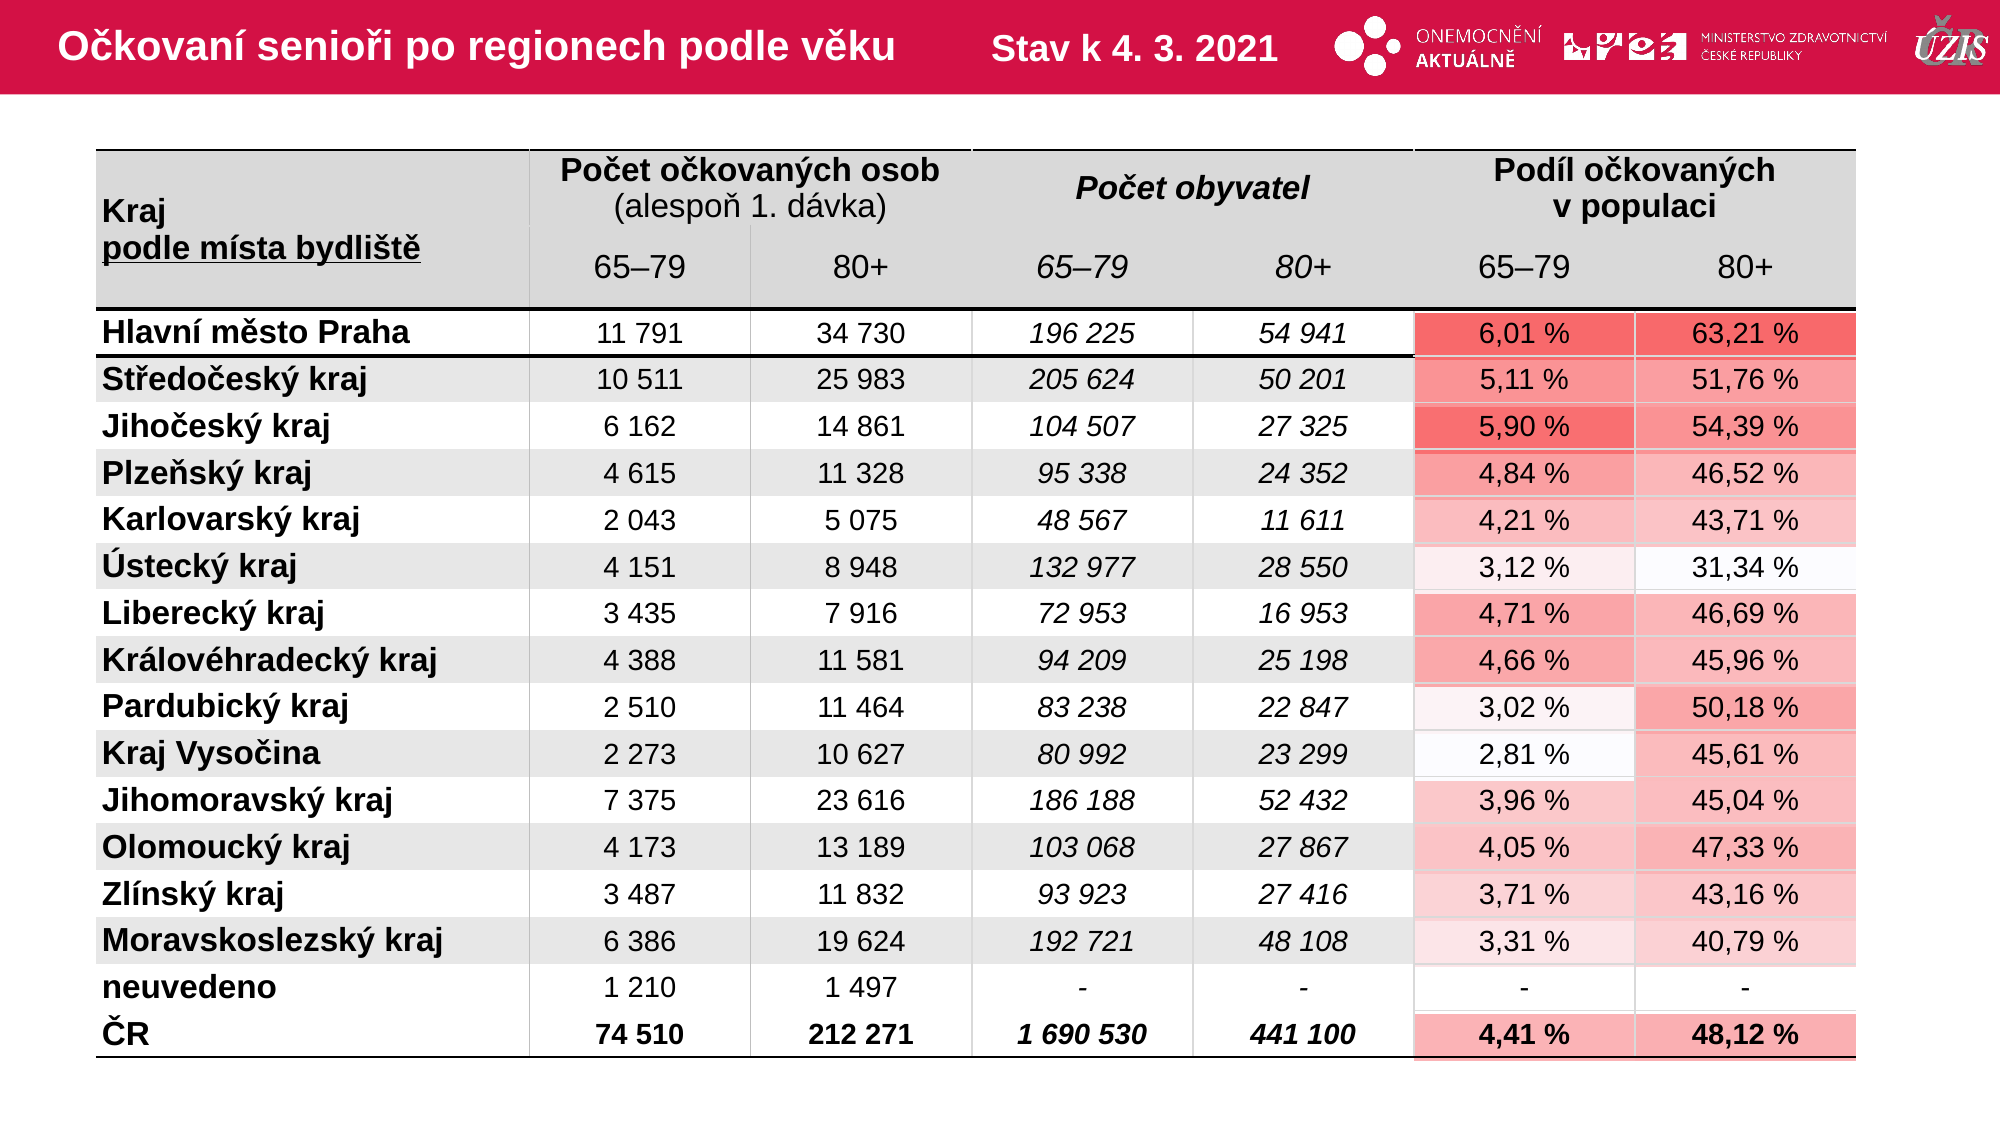

# Očkovaní senioři po regionech podle věku
Stav k 4. 3. 2021
| Kraj podle místa bydliště | Počet očkovaných osob (alespoň 1. dávka) |  | Počet obyvatel |  | Podíl očkovaných v populaci |  |
| --- | --- | --- | --- | --- | --- | --- |
|  | 65–79 | 80+ | 65–79 | 80+ | 65–79 | 80+ |
| Hlavní město Praha | 11 791 | 34 730 | 196 225 | 54 941 | 6,01 % | 63,21 % |
| Středočeský kraj | 10 511 | 25 983 | 205 624 | 50 201 | 5,11 % | 51,76 % |
| Jihočeský kraj | 6 162 | 14 861 | 104 507 | 27 325 | 5,90 % | 54,39 % |
| Plzeňský kraj | 4 615 | 11 328 | 95 338 | 24 352 | 4,84 % | 46,52 % |
| Karlovarský kraj | 2 043 | 5 075 | 48 567 | 11 611 | 4,21 % | 43,71 % |
| Ústecký kraj | 4 151 | 8 948 | 132 977 | 28 550 | 3,12 % | 31,34 % |
| Liberecký kraj | 3 435 | 7 916 | 72 953 | 16 953 | 4,71 % | 46,69 % |
| Královéhradecký kraj | 4 388 | 11 581 | 94 209 | 25 198 | 4,66 % | 45,96 % |
| Pardubický kraj | 2 510 | 11 464 | 83 238 | 22 847 | 3,02 % | 50,18 % |
| Kraj Vysočina | 2 273 | 10 627 | 80 992 | 23 299 | 2,81 % | 45,61 % |
| Jihomoravský kraj | 7 375 | 23 616 | 186 188 | 52 432 | 3,96 % | 45,04 % |
| Olomoucký kraj | 4 173 | 13 189 | 103 068 | 27 867 | 4,05 % | 47,33 % |
| Zlínský kraj | 3 487 | 11 832 | 93 923 | 27 416 | 3,71 % | 43,16 % |
| Moravskoslezský kraj | 6 386 | 19 624 | 192 721 | 48 108 | 3,31 % | 40,79 % |
| neuvedeno | 1 210 | 1 497 | - | - | - | - |
| ČR | 74 510 | 212 271 | 1 690 530 | 441 100 | 4,41 % | 48,12 % |
|  |  |  |  |  |  |
| --- | --- | --- | --- | --- | --- |
|  |  |  |  |  |  |
|  |  |  |  |  |  |
|  |  |  |  |  |  |
|  |  |  |  |  |  |
|  |  |  |  |  |  |
|  |  |  |  |  |  |
|  |  |  |  |  |  |
|  |  |  |  |  |  |
|  |  |  |  |  |  |
|  |  |  |  |  |  |
|  |  |  |  |  |  |
|  |  |  |  |  |  |
|  |  |  |  |  |  |
|  |  |  |  |  |  |
|  |  |  |  |  |  |